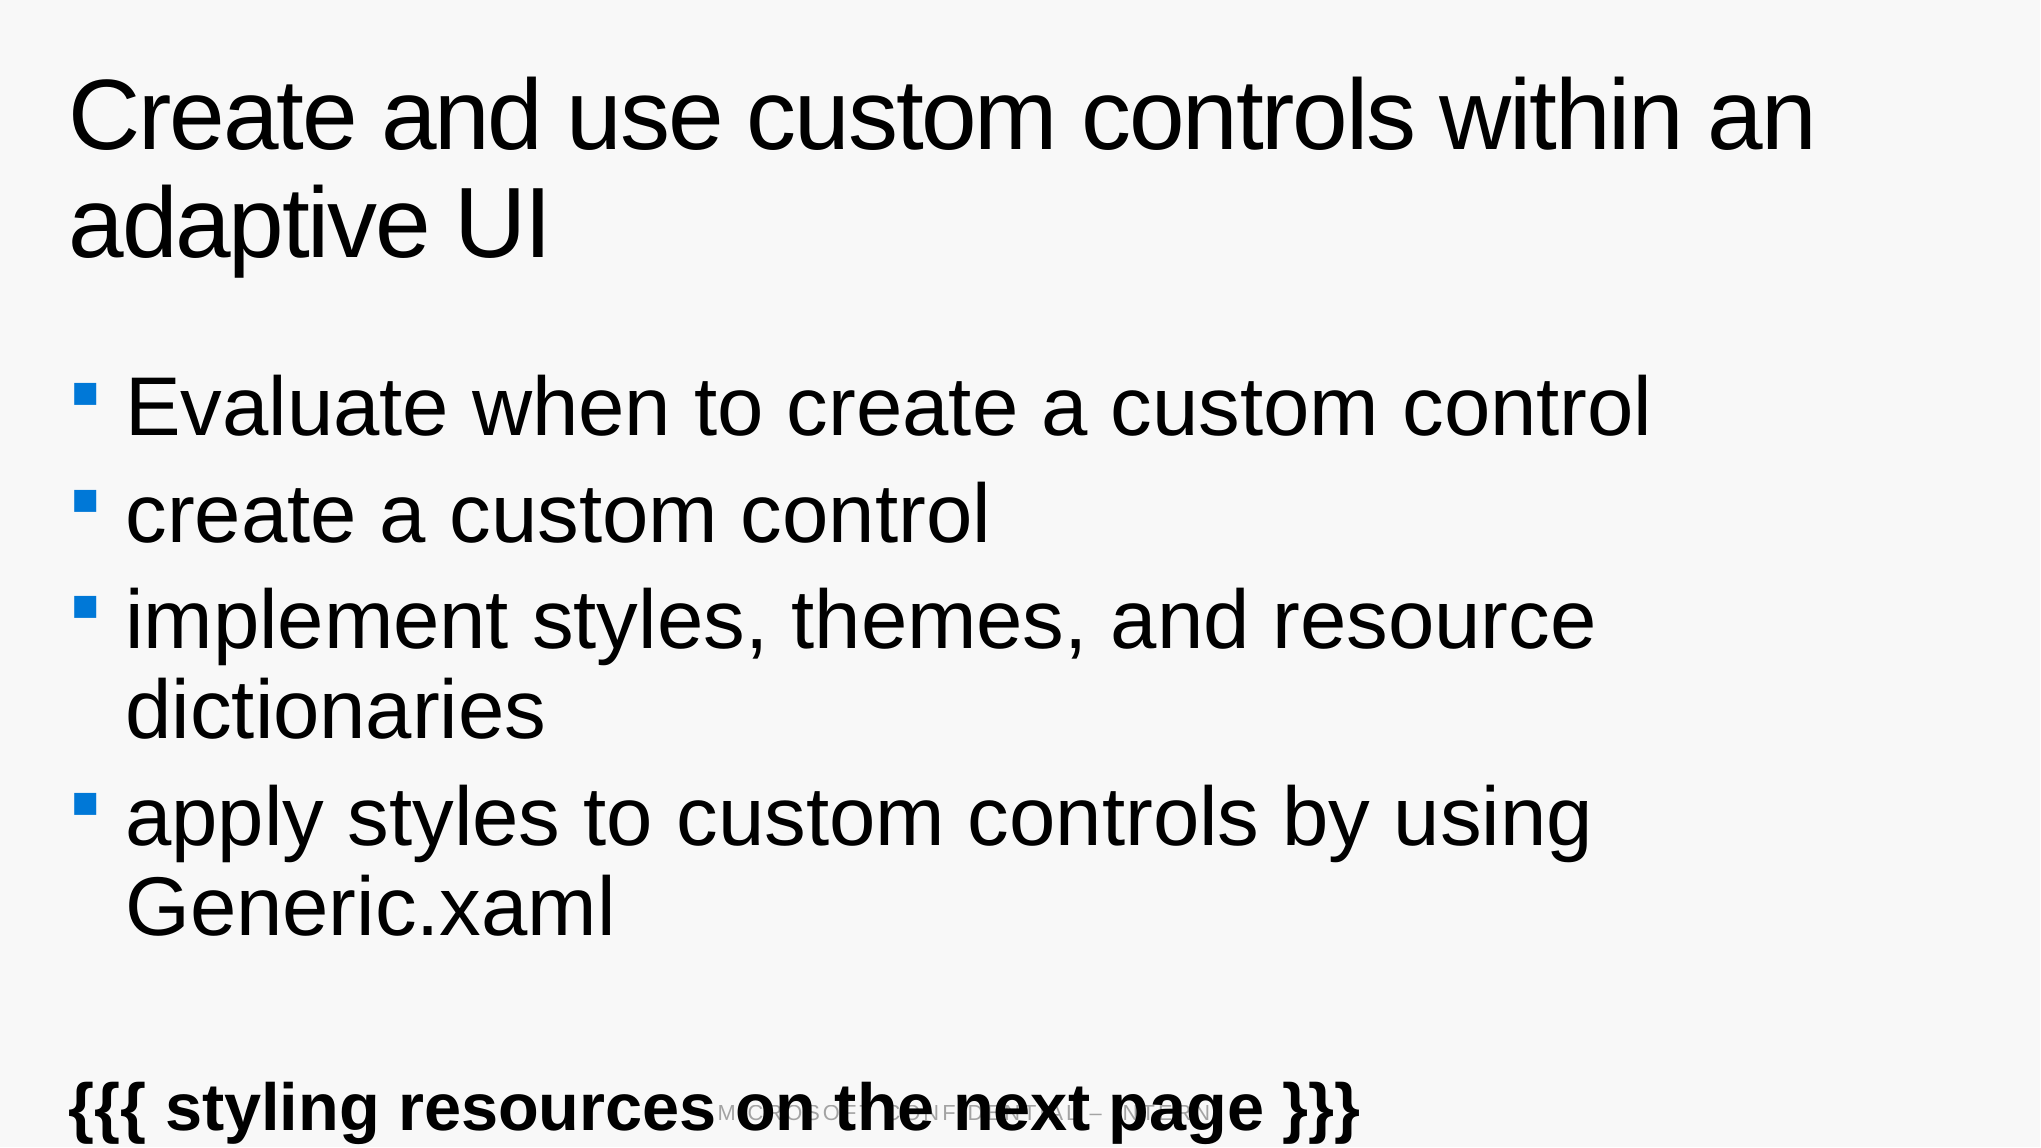

# Create and use custom controls within an adaptive UI
Evaluate when to create a custom control
create a custom control
implement styles, themes, and resource dictionaries
apply styles to custom controls by using Generic.xaml

{{{ styling resources on the next page }}}